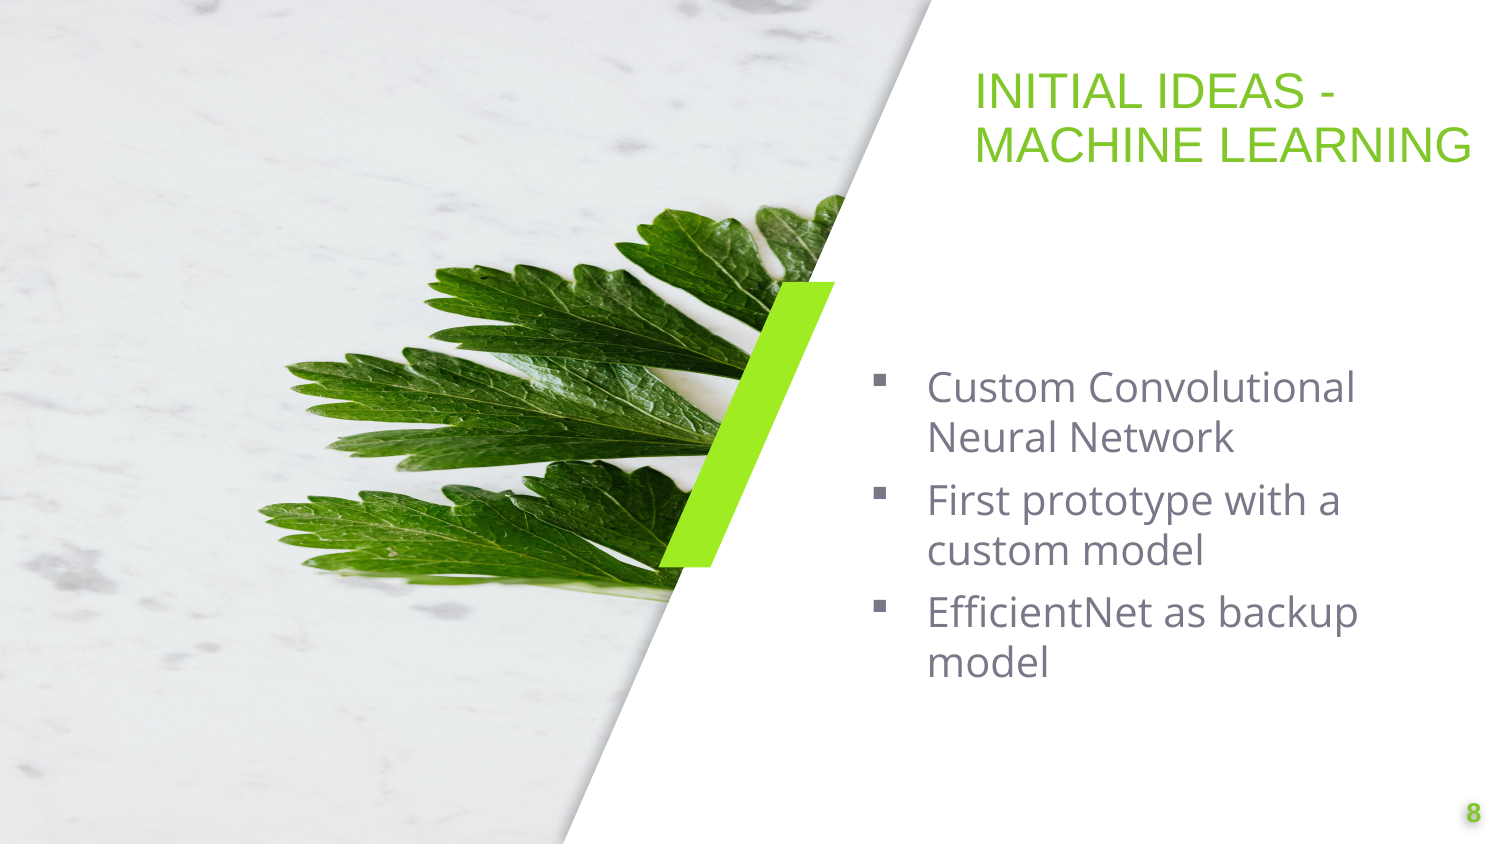

# INITIAL IDEAS - MACHINE LEARNING
Custom Convolutional Neural Network
First prototype with a custom model
EfficientNet as backup model

8